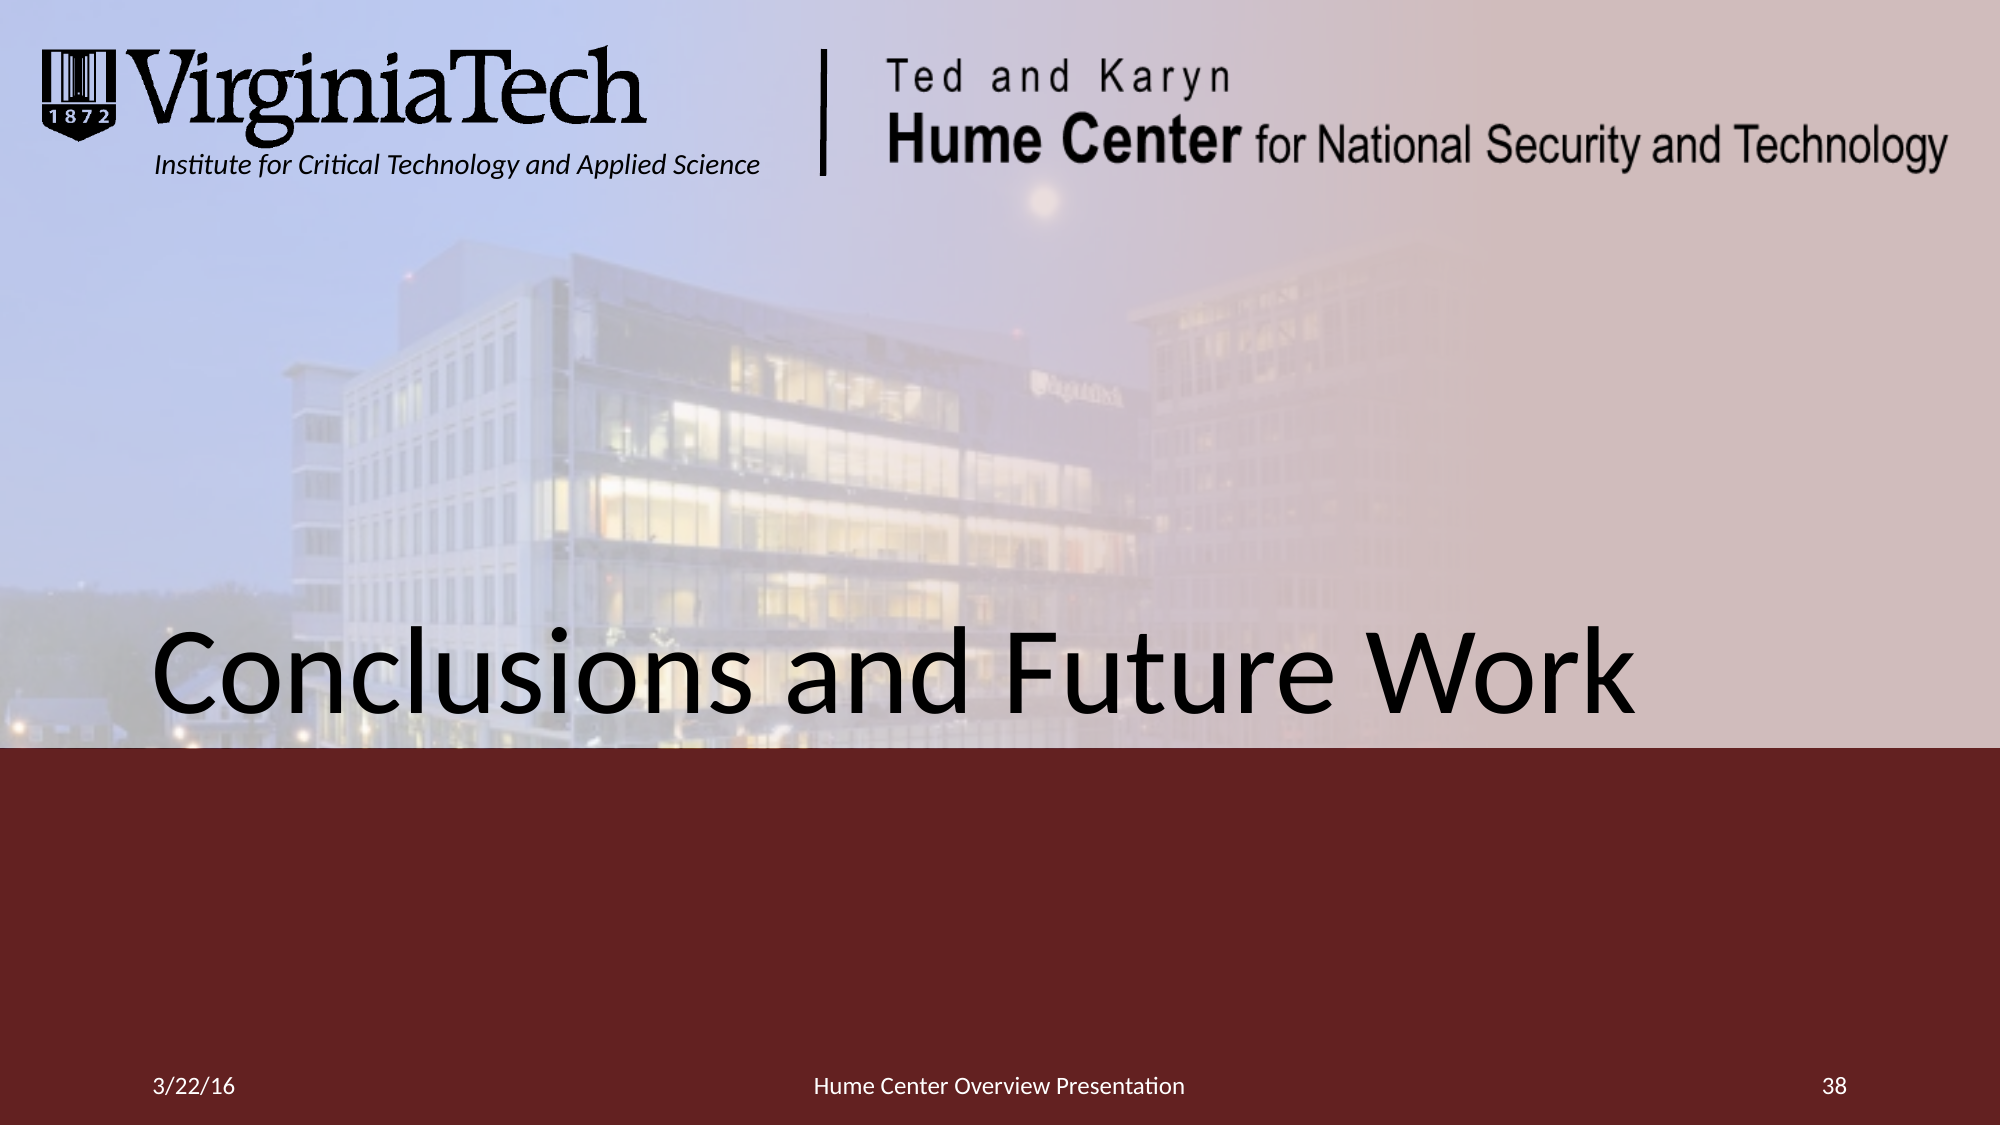

# Conclusions and Future Work

3/22/16
Hume Center Overview Presentation
38